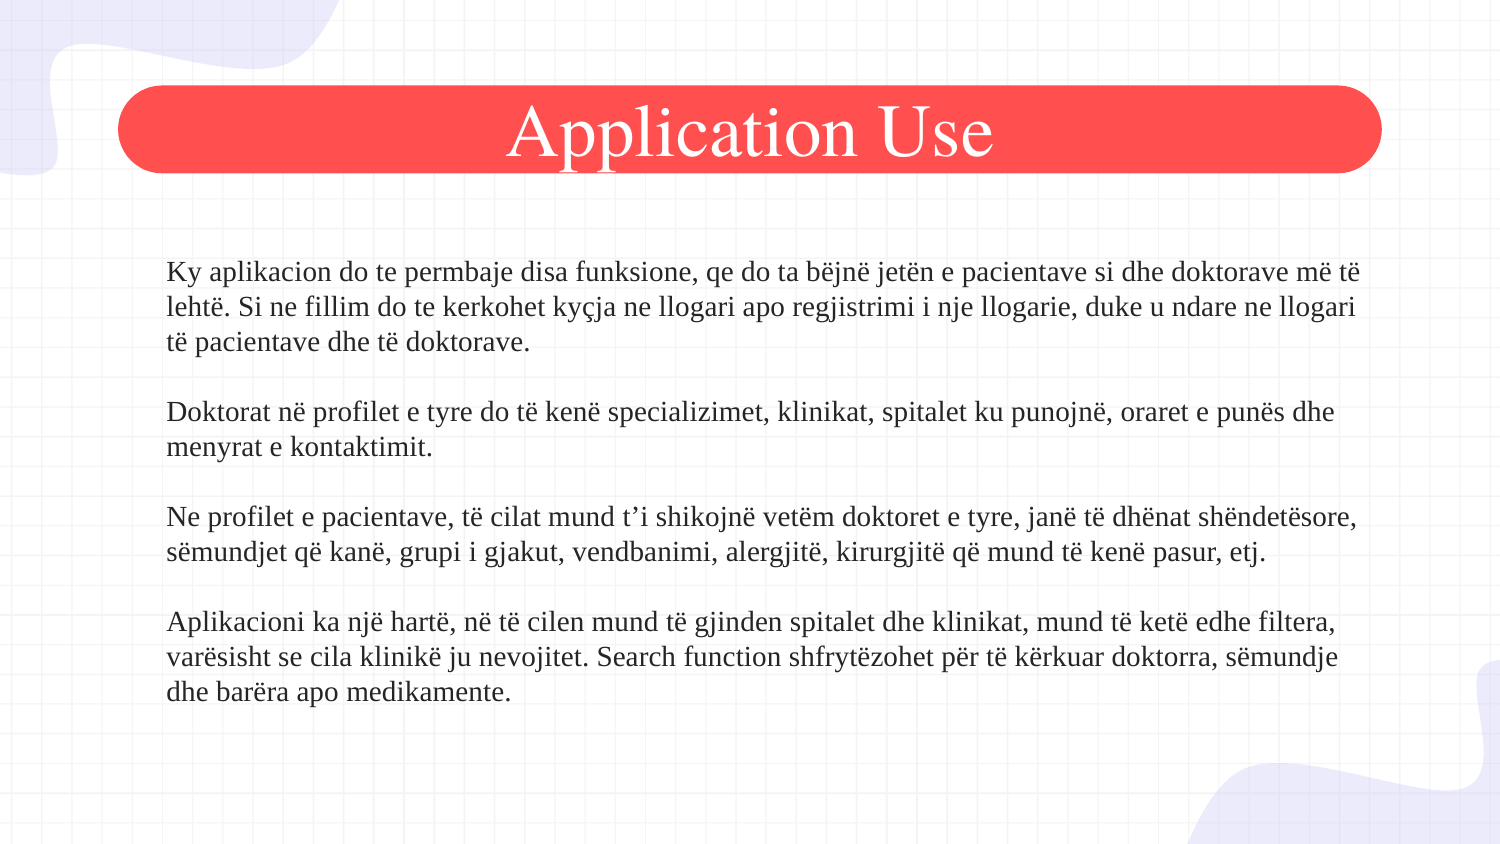

# Application Use
Ky aplikacion do te permbaje disa funksione, qe do ta bëjnë jetën e pacientave si dhe doktorave më të lehtë. Si ne fillim do te kerkohet kyçja ne llogari apo regjistrimi i nje llogarie, duke u ndare ne llogari të pacientave dhe të doktorave.

Doktorat në profilet e tyre do të kenë specializimet, klinikat, spitalet ku punojnë, oraret e punës dhe menyrat e kontaktimit.

Ne profilet e pacientave, të cilat mund t’i shikojnë vetëm doktoret e tyre, janë të dhënat shëndetësore, sëmundjet që kanë, grupi i gjakut, vendbanimi, alergjitë, kirurgjitë që mund të kenë pasur, etj.

Aplikacioni ka një hartë, në të cilen mund të gjinden spitalet dhe klinikat, mund të ketë edhe filtera, varësisht se cila klinikë ju nevojitet. Search function shfrytëzohet për të kërkuar doktorra, sëmundje dhe barëra apo medikamente.